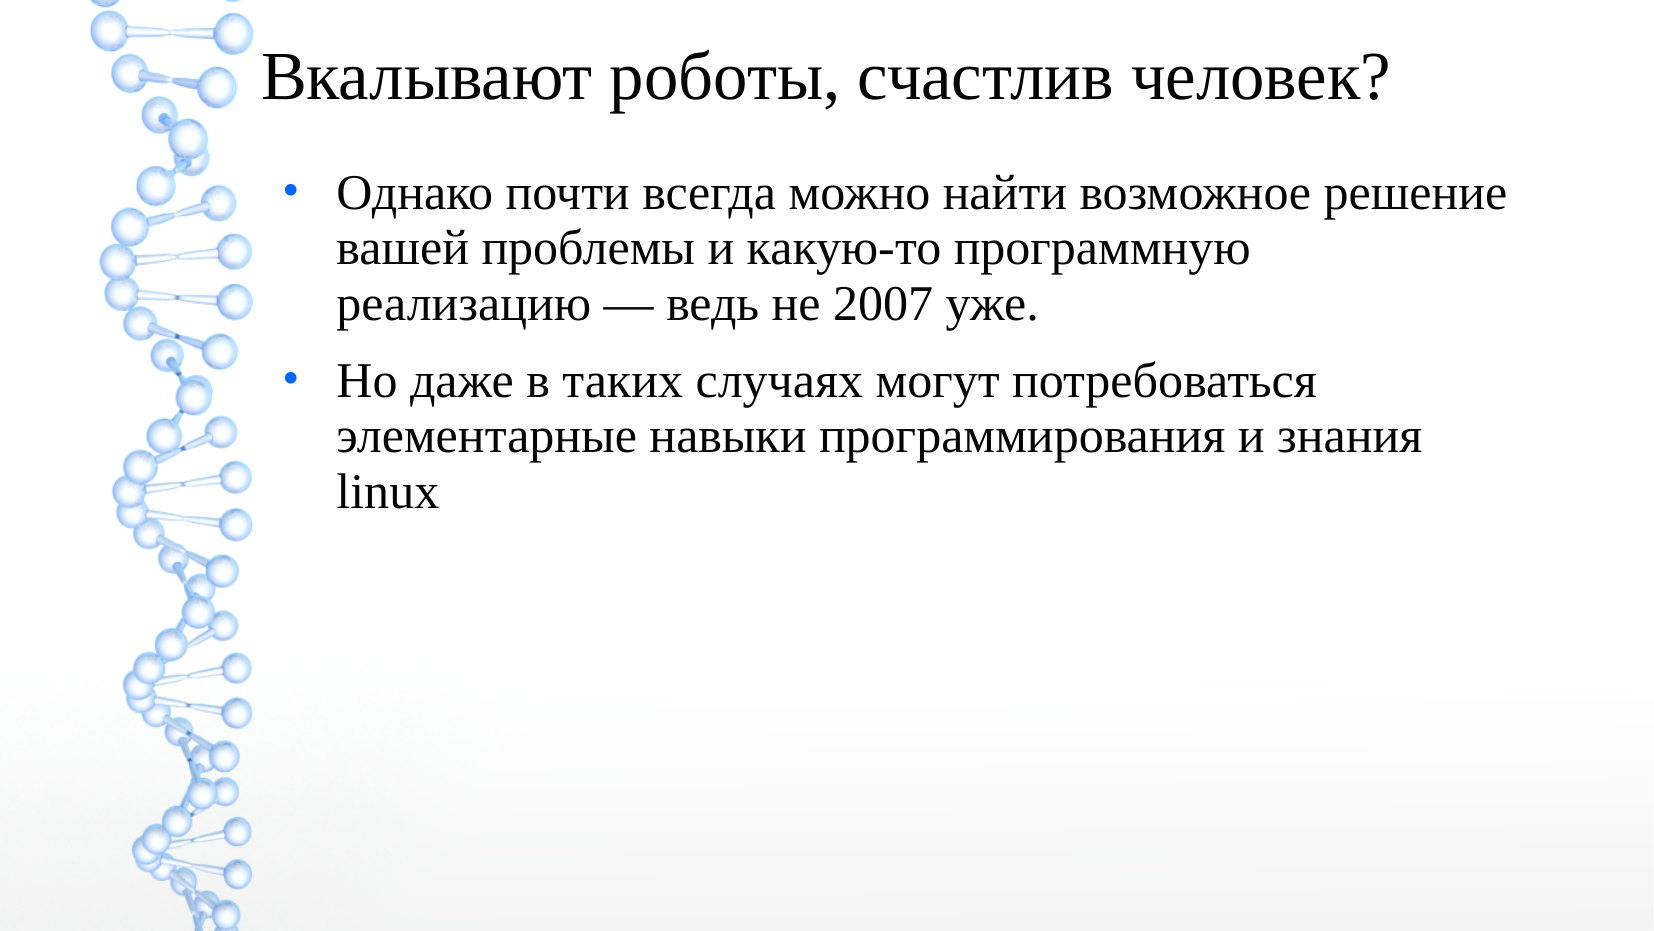

Вкалывают роботы, счастлив человек?
Однако почти всегда можно найти возможное решение вашей проблемы и какую-то программную реализацию — ведь не 2007 уже.
Но даже в таких случаях могут потребоваться элементарные навыки программирования и знания linux